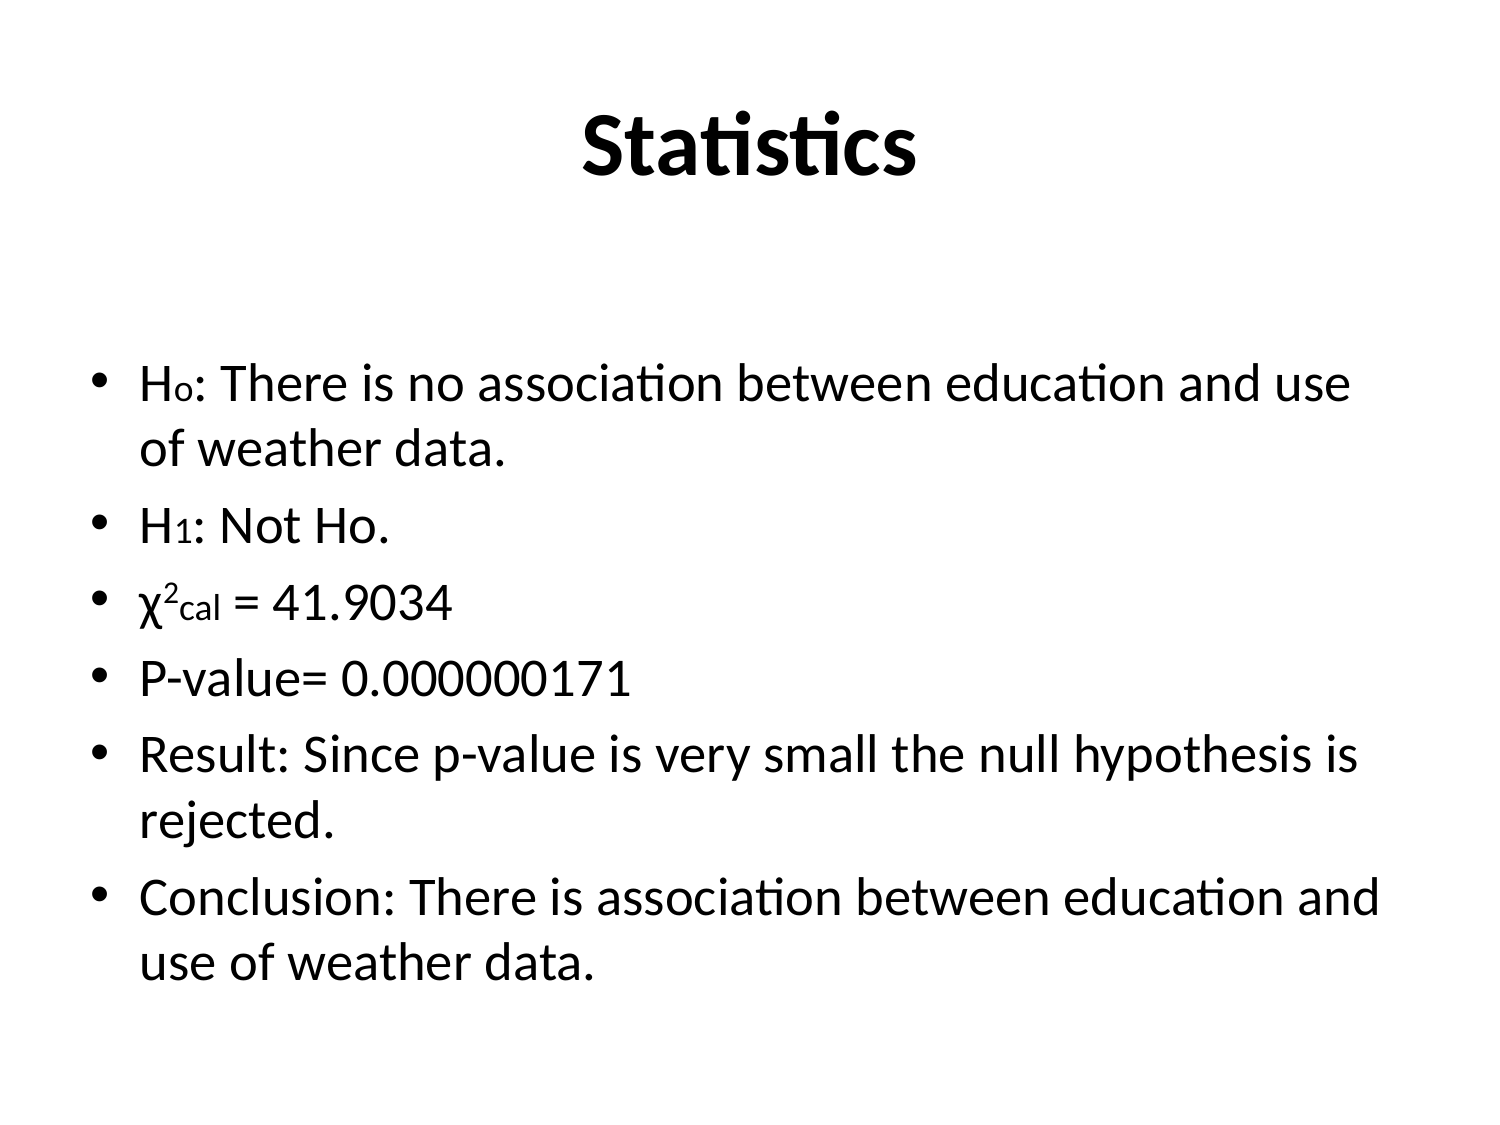

# Statistics

Ho: There is no association between education and use of weather data.
H1: Not Ho.
χ2cal = 41.9034
P-value= 0.000000171
Result: Since p-value is very small the null hypothesis is rejected.
Conclusion: There is association between education and use of weather data.